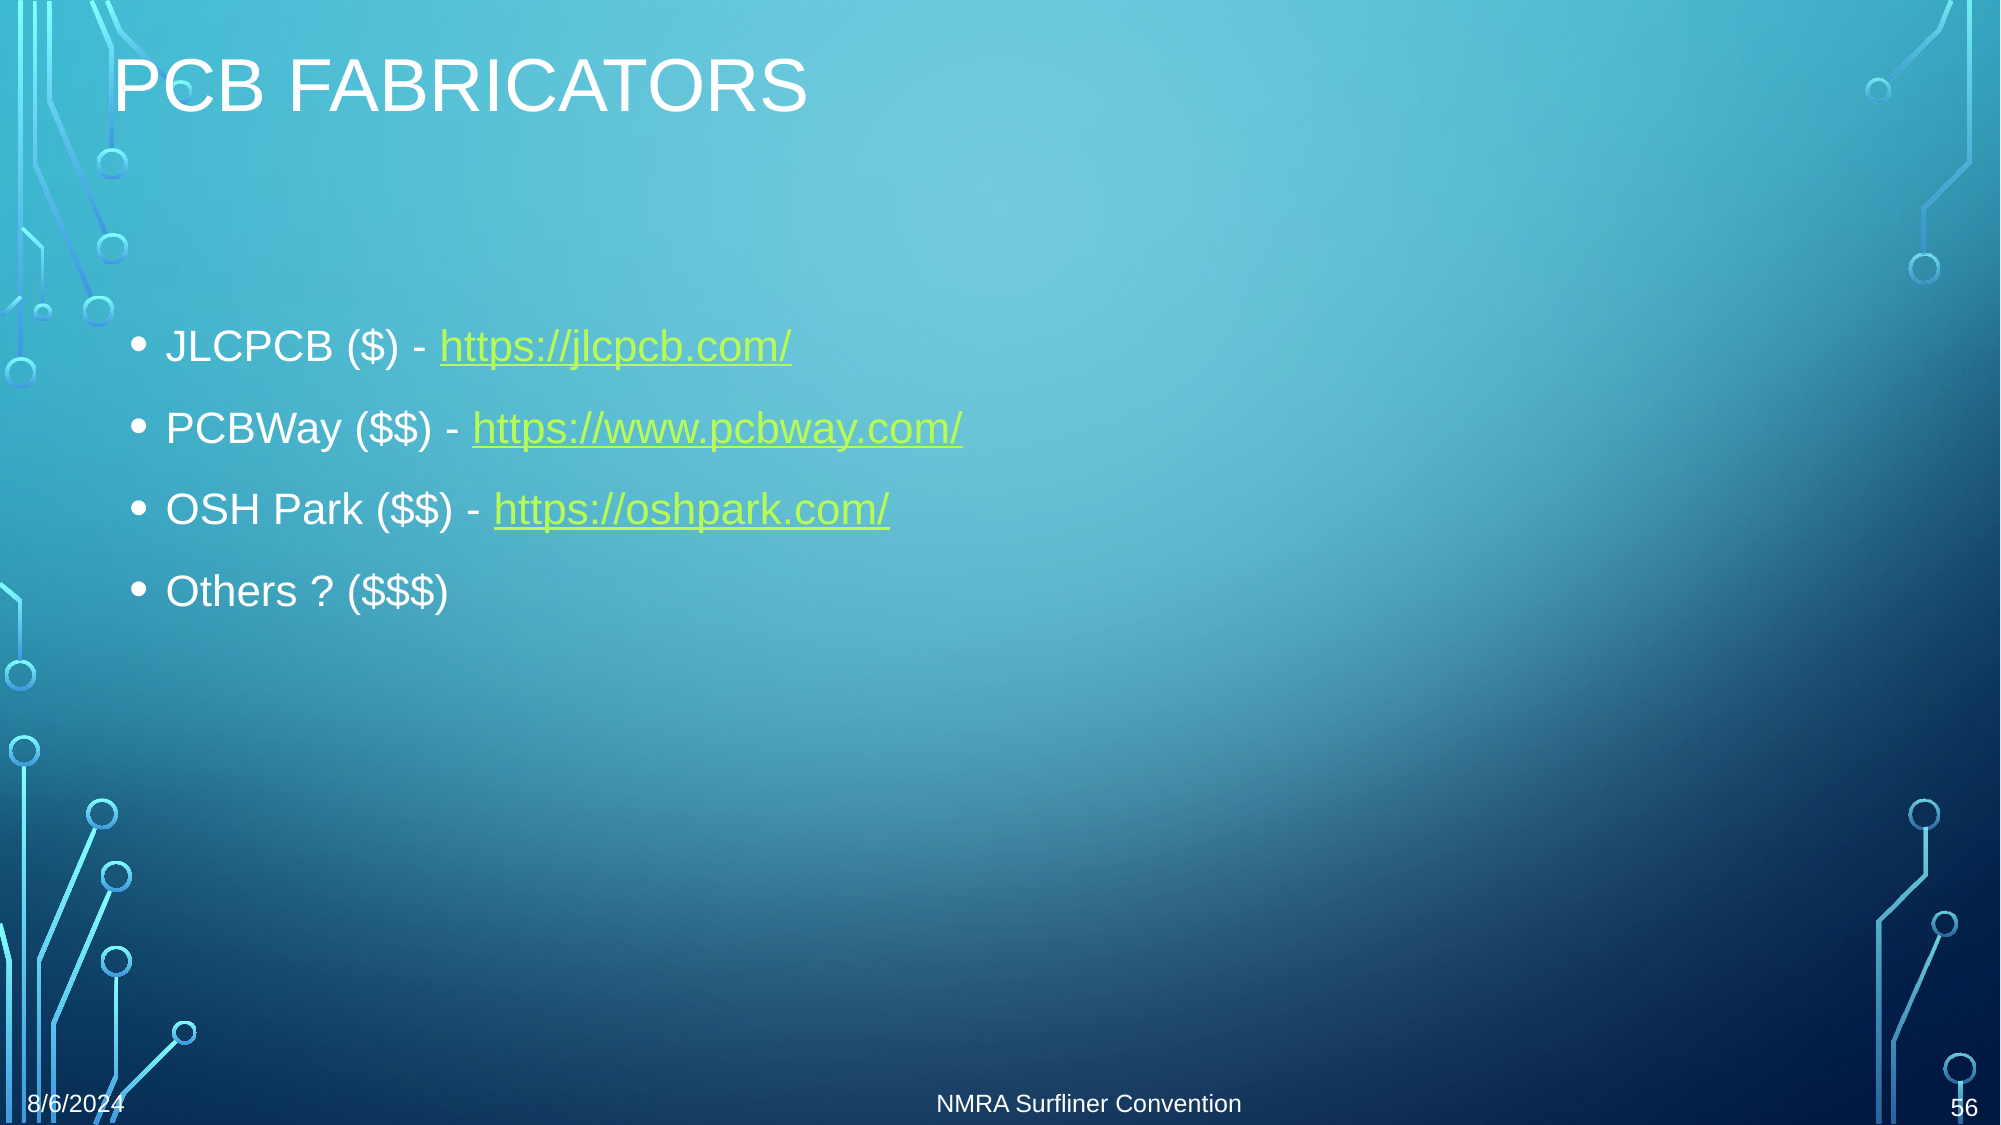

# PCB Fabricators
JLCPCB ($) - https://jlcpcb.com/
PCBWay ($$) - https://www.pcbway.com/
OSH Park ($$) - https://oshpark.com/
Others ? ($$$)
8/6/2024
NMRA Surfliner Convention
56